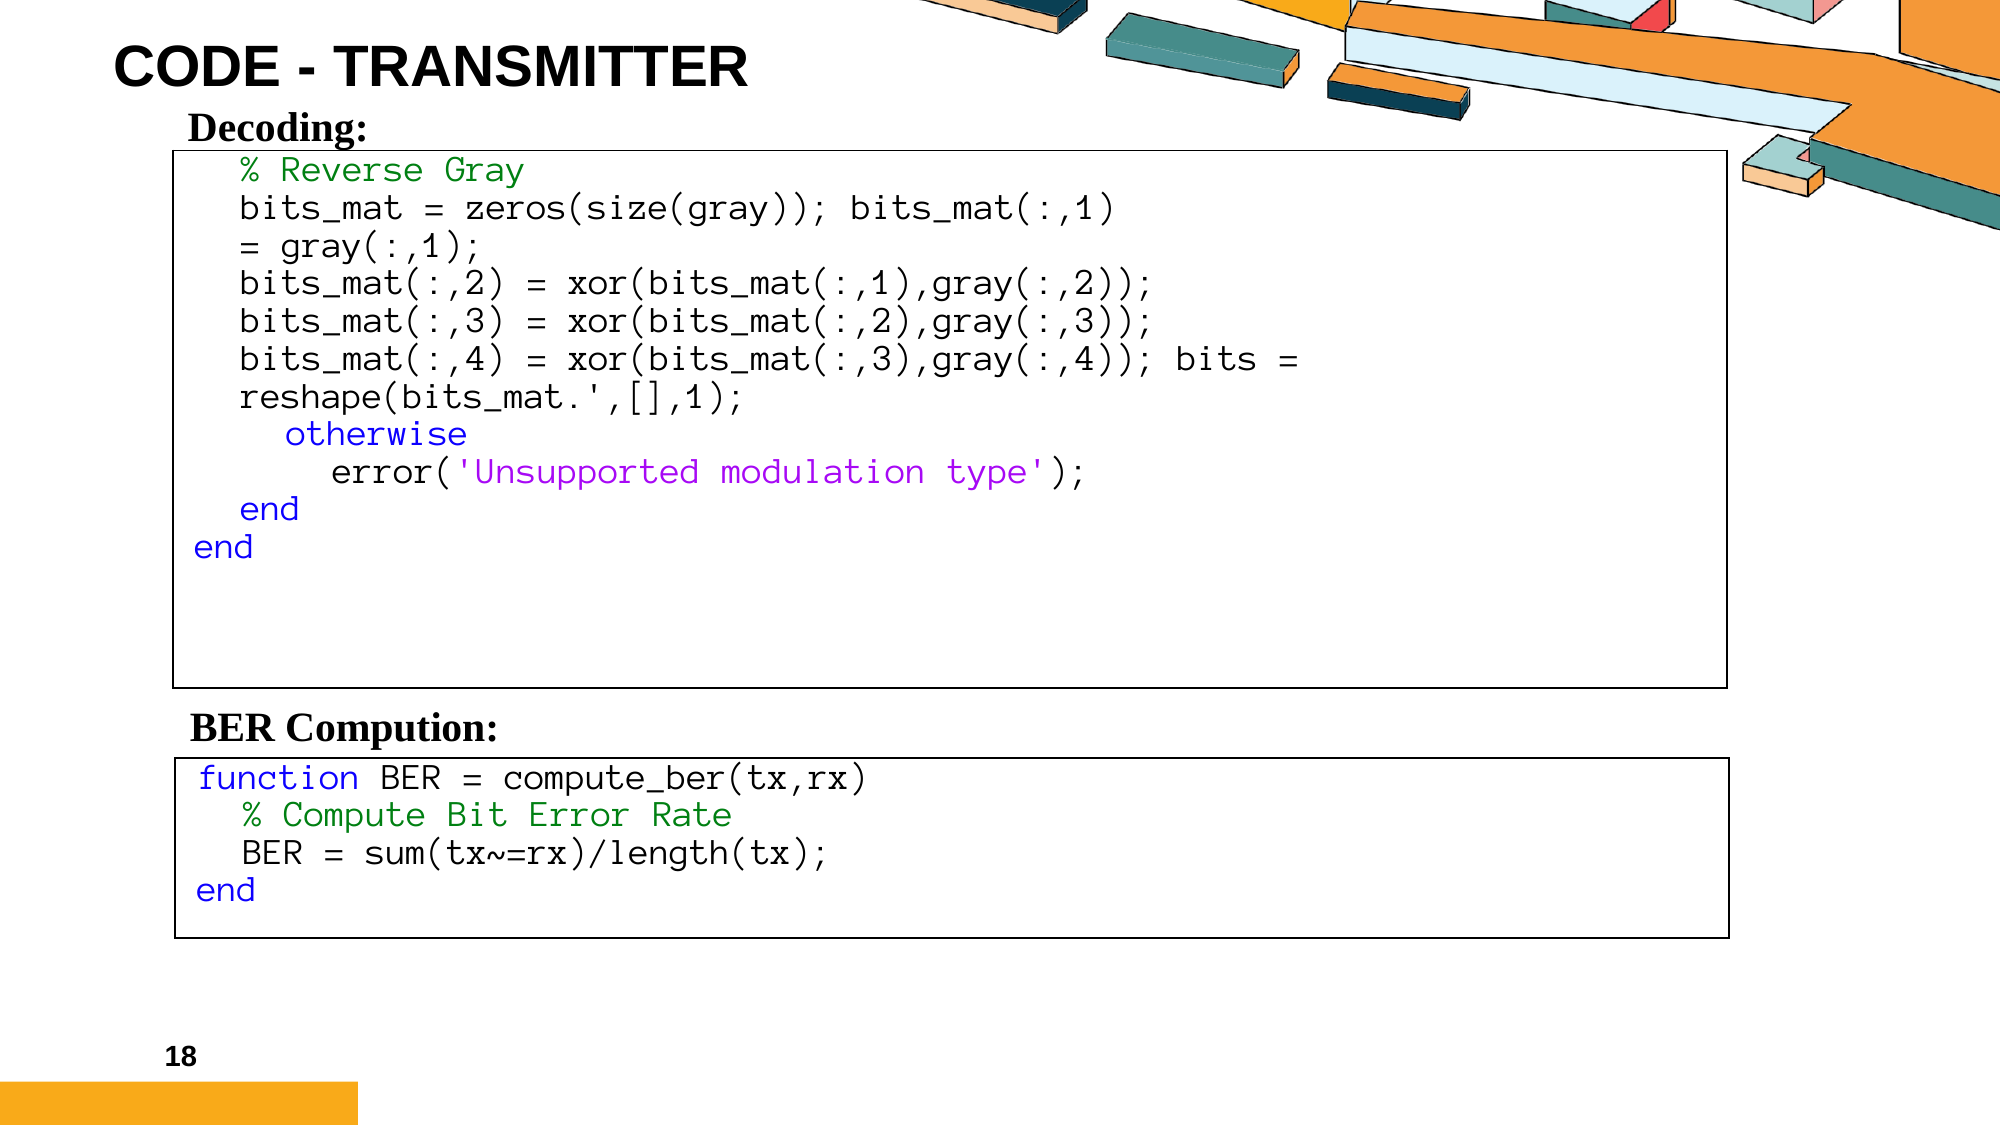

# Code - Transmitter
Decoding:

| % Reverse Gray bits\_mat = zeros(size(gray)); bits\_mat(:,1) = gray(:,1); bits\_mat(:,2) = xor(bits\_mat(:,1),gray(:,2)); bits\_mat(:,3) = xor(bits\_mat(:,2),gray(:,3)); bits\_mat(:,4) = xor(bits\_mat(:,3),gray(:,4)); bits = reshape(bits\_mat.',[],1); otherwise error('Unsupported modulation type'); end end |
| --- |
BER Compution:
| function BER = compute\_ber(tx,rx) % Compute Bit Error Rate BER = sum(tx~=rx)/length(tx); end |
| --- |
18